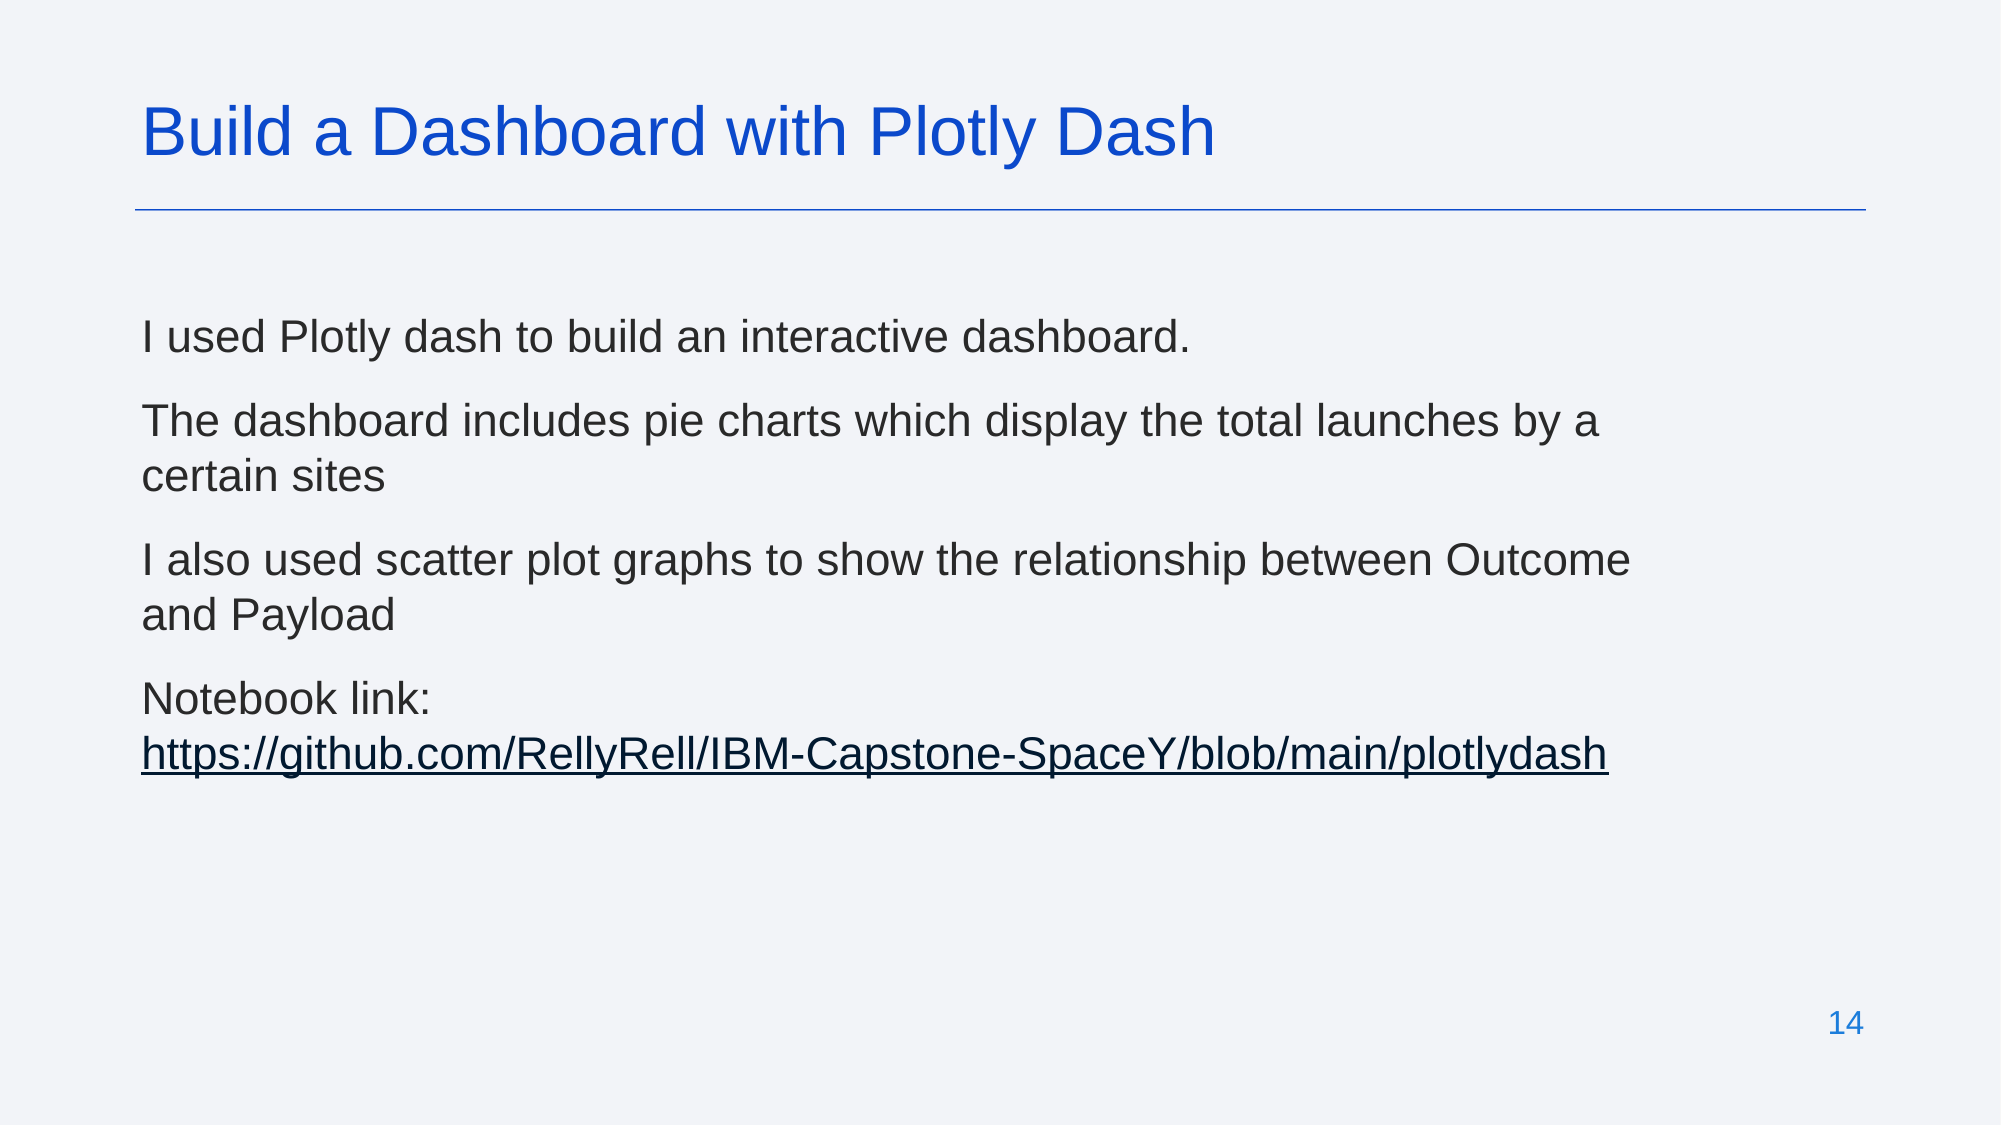

Build a Dashboard with Plotly Dash
I used Plotly dash to build an interactive dashboard.
The dashboard includes pie charts which display the total launches by a certain sites
I also used scatter plot graphs to show the relationship between Outcome and Payload
Notebook link: https://github.com/RellyRell/IBM-Capstone-SpaceY/blob/main/plotlydash
14